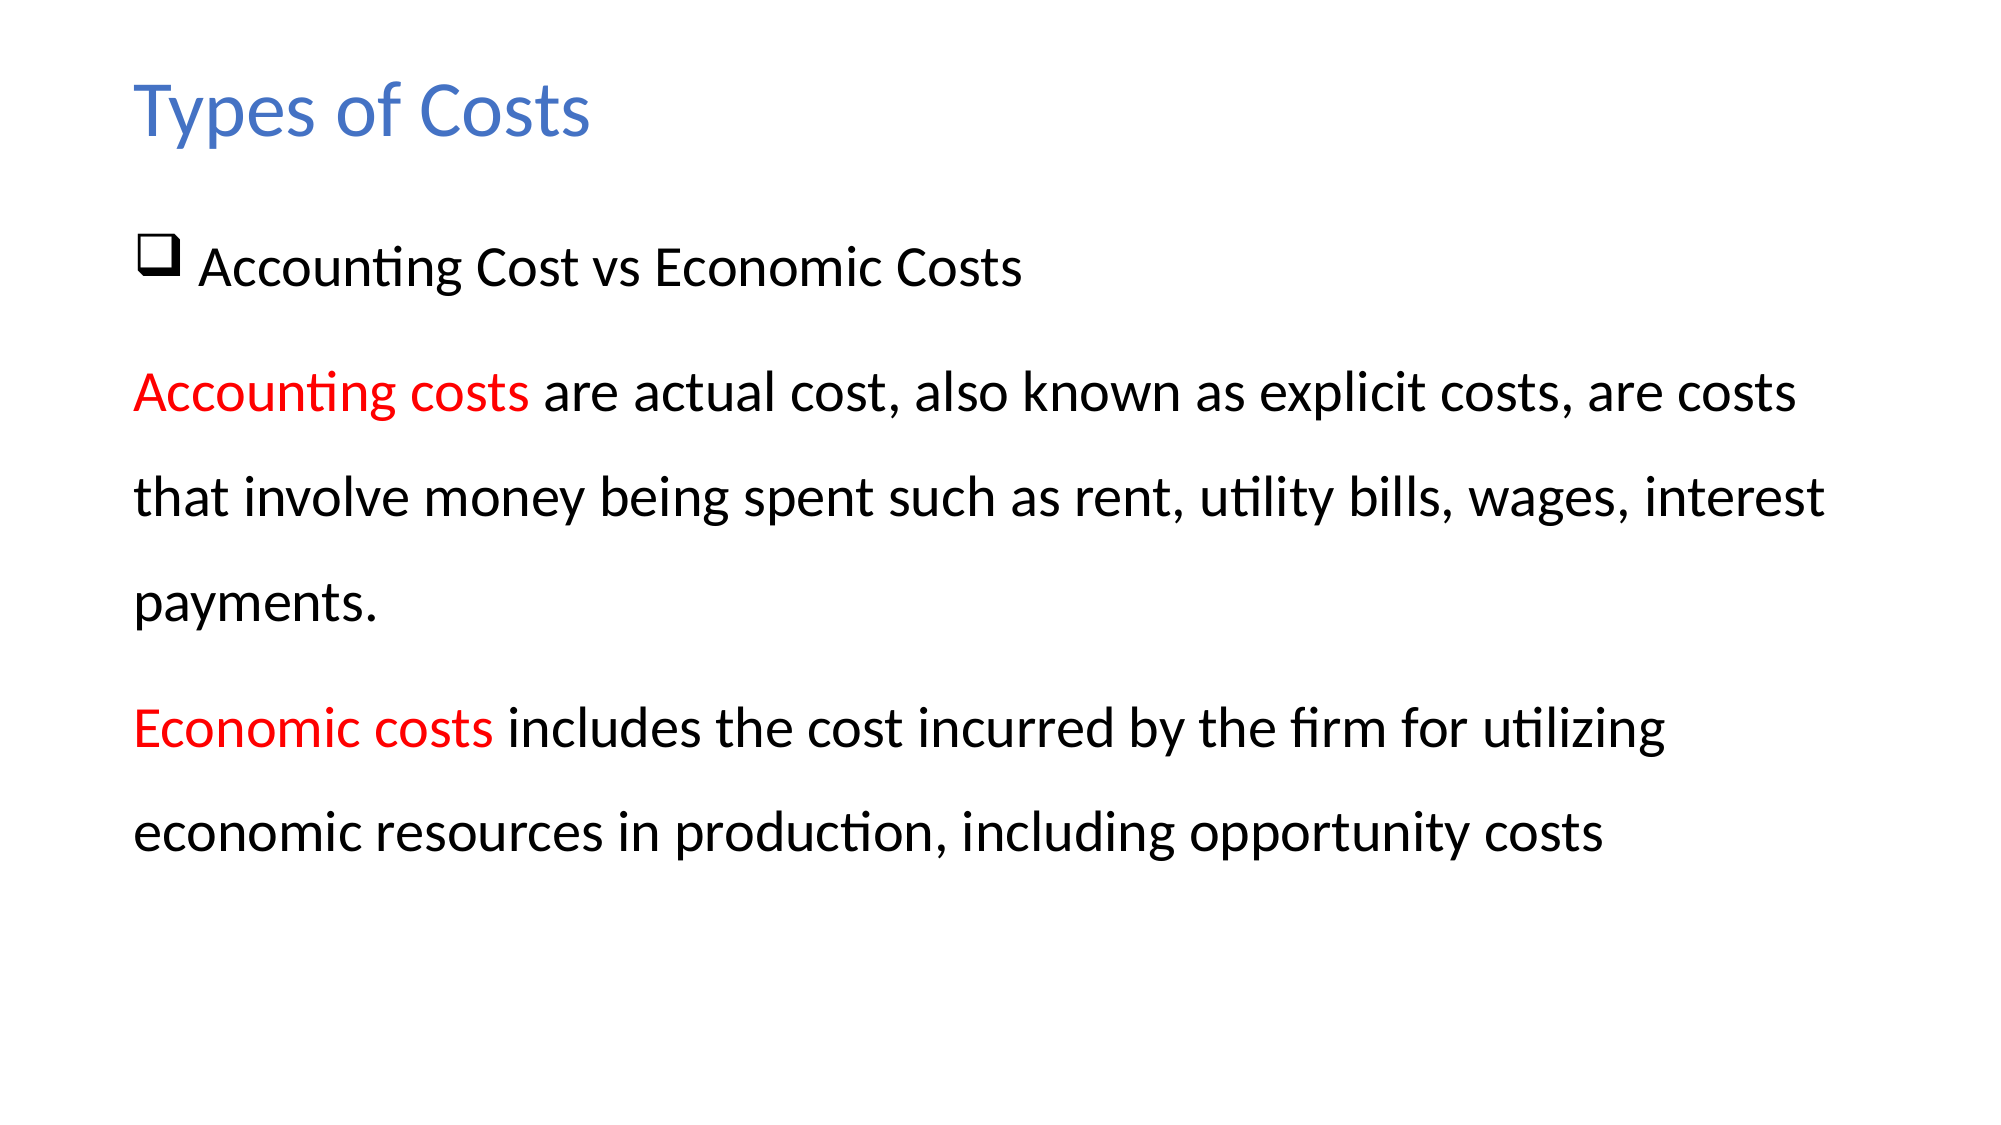

# Types of Costs
 Accounting Cost vs Economic Costs
Accounting costs are actual cost, also known as explicit costs, are costs that involve money being spent such as rent, utility bills, wages, interest payments.
Economic costs includes the cost incurred by the firm for utilizing economic resources in production, including opportunity costs